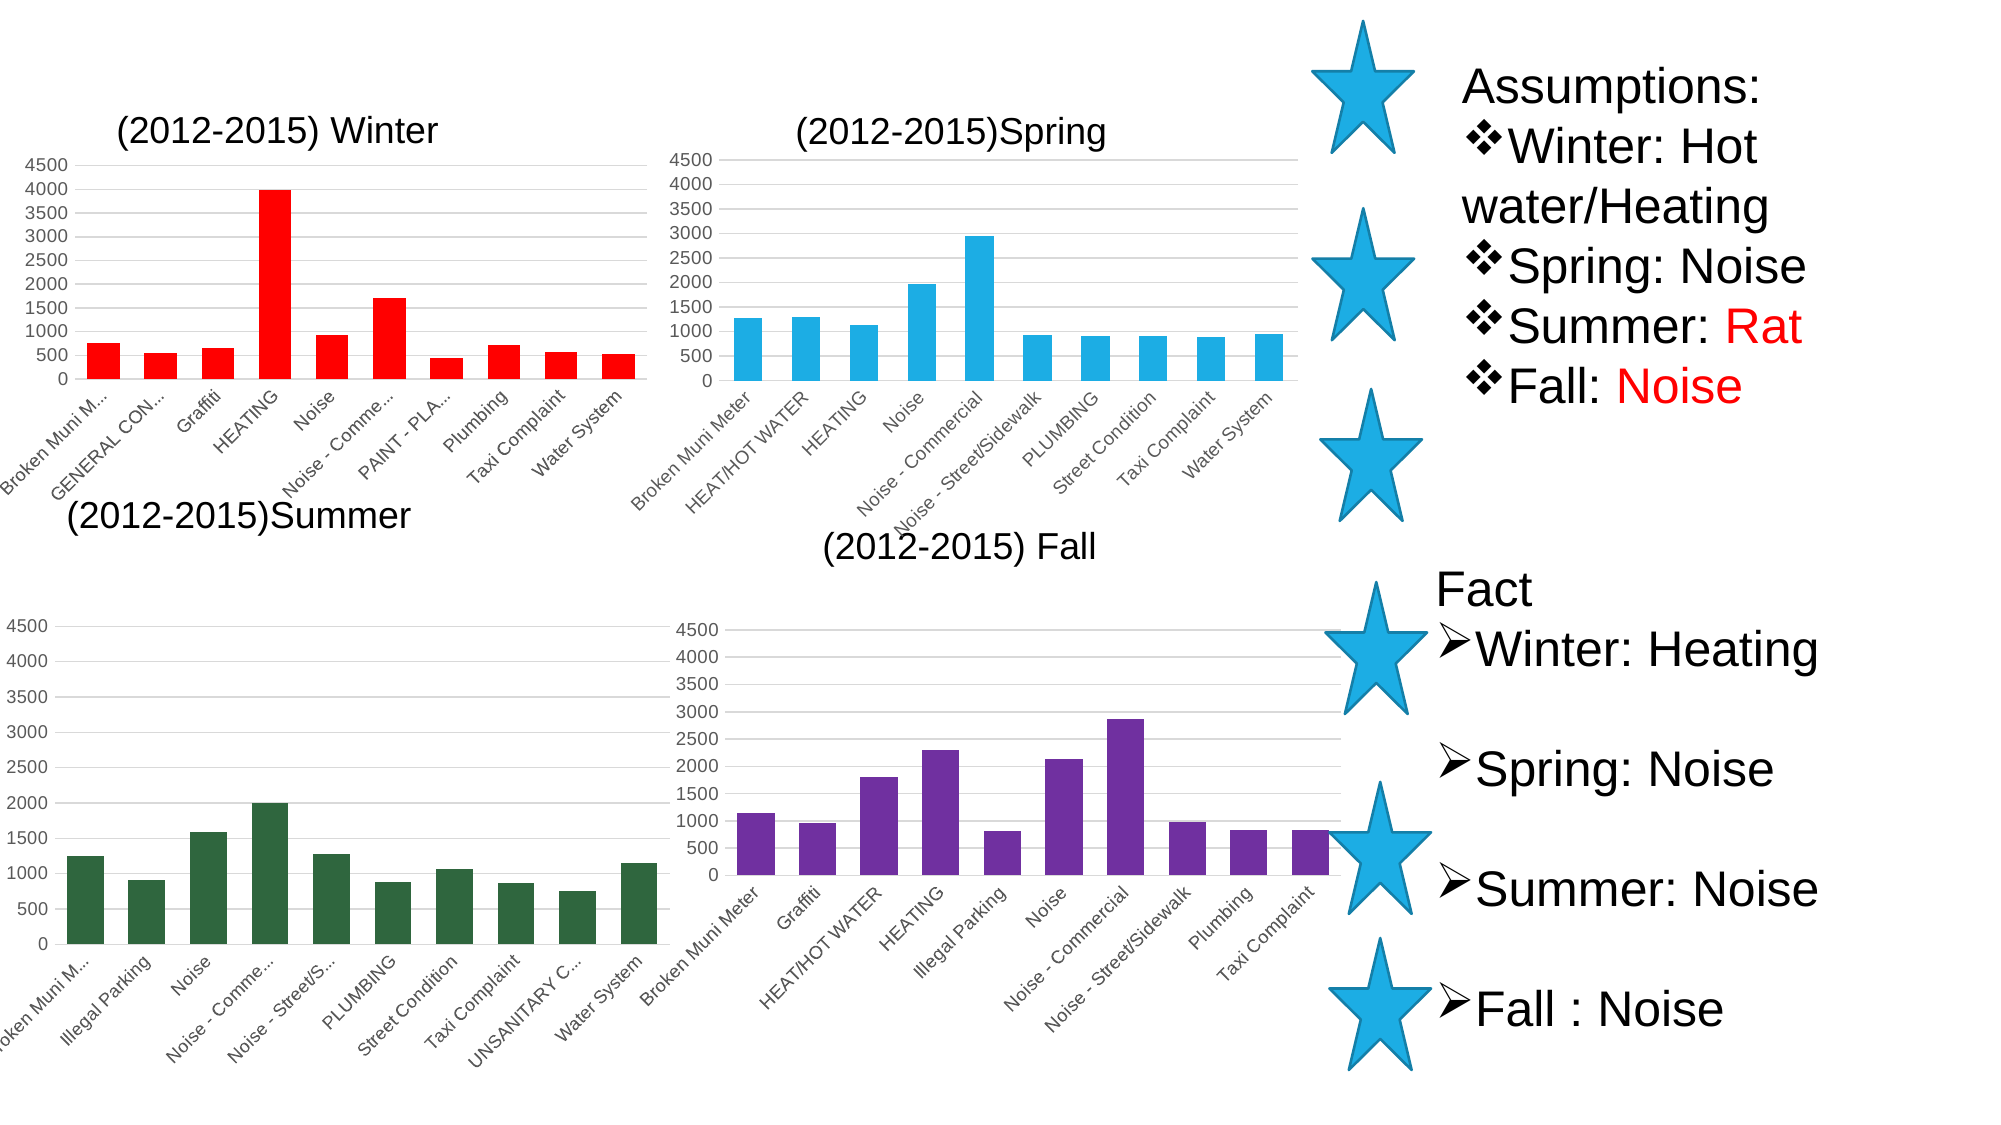

Assumptions:
Winter: Hot water/Heating
Spring: Noise
Summer: Rat
Fall: Noise
(2012-2015) Winter
(2012-2015)Spring

### Chart

| Category |  |
|---|---|
| Broken Muni Meter | 1270.0 |
| HEAT/HOT WATER | 1310.0 |
| HEATING | 1144.0 |
| Noise | 1969.0 |
| Noise - Commercial | 2943.0 |
| Noise - Street/Sidewalk | 923.0 |
| PLUMBING | 916.0 |
| Street Condition | 909.0 |
| Taxi Complaint | 887.0 |
| Water System | 947.0 |

### Chart

| Category |  |
|---|---|
| Broken Muni Meter | 757.0 |
| GENERAL CONSTRUCTION | 545.0 |
| Graffiti | 652.0 |
| HEATING | 3987.0 |
| Noise | 920.0 |
| Noise - Commercial | 1706.0 |
| PAINT - PLASTER | 446.0 |
| Plumbing | 724.0 |
| Taxi Complaint | 569.0 |
| Water System | 521.0 |

(2012-2015)Summer
(2012-2015) Fall
Fact
Winter: Heating

Spring: Noise

Summer: Noise

Fall : Noise

### Chart

| Category |  |
|---|---|
| Broken Muni Meter | 1246.0 |
| Illegal Parking | 908.0 |
| Noise | 1588.0 |
| Noise - Commercial | 1995.0 |
| Noise - Street/Sidewalk | 1273.0 |
| PLUMBING | 887.0 |
| Street Condition | 1069.0 |
| Taxi Complaint | 860.0 |
| UNSANITARY CONDITION | 751.0 |
| Water System | 1154.0 |

### Chart

| Category |  |
|---|---|
| Broken Muni Meter | 1153.0 |
| Graffiti | 963.0 |
| HEAT/HOT WATER | 1799.0 |
| HEATING | 2304.0 |
| Illegal Parking | 820.0 |
| Noise | 2143.0 |
| Noise - Commercial | 2868.0 |
| Noise - Street/Sidewalk | 976.0 |
| Plumbing | 838.0 |
| Taxi Complaint | 831.0 |